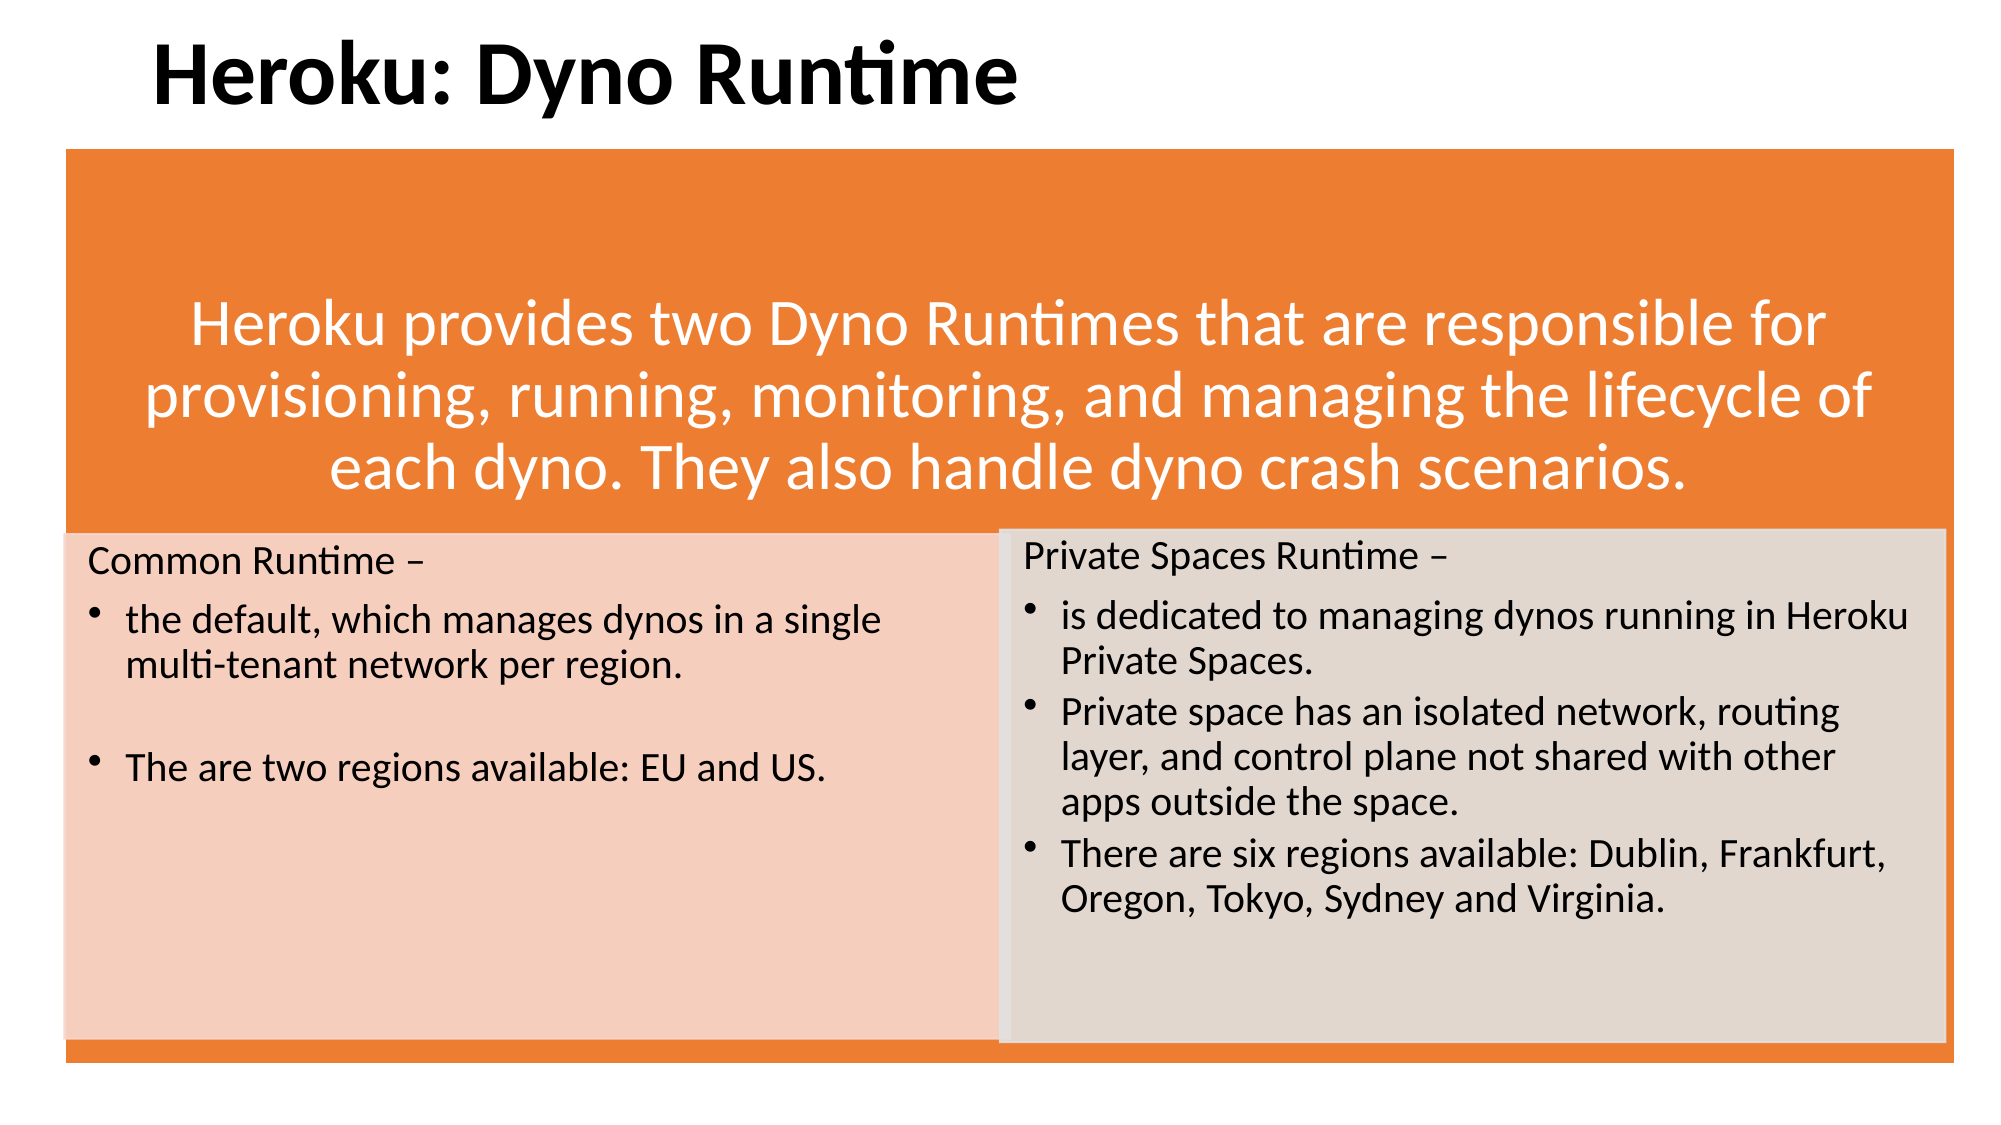

# Heroku: Dyno Runtime
Heroku provides two Dyno Runtimes that are responsible for provisioning, running, monitoring, and managing the lifecycle of each dyno. They also handle dyno crash scenarios.
Common Runtime –
the default, which manages dynos in a single multi-tenant network per region.

The are two regions available: EU and US.
Private Spaces Runtime –
is dedicated to managing dynos running in Heroku Private Spaces.
Private space has an isolated network, routing layer, and control plane not shared with other apps outside the space.
There are six regions available: Dublin, Frankfurt, Oregon, Tokyo, Sydney and Virginia.